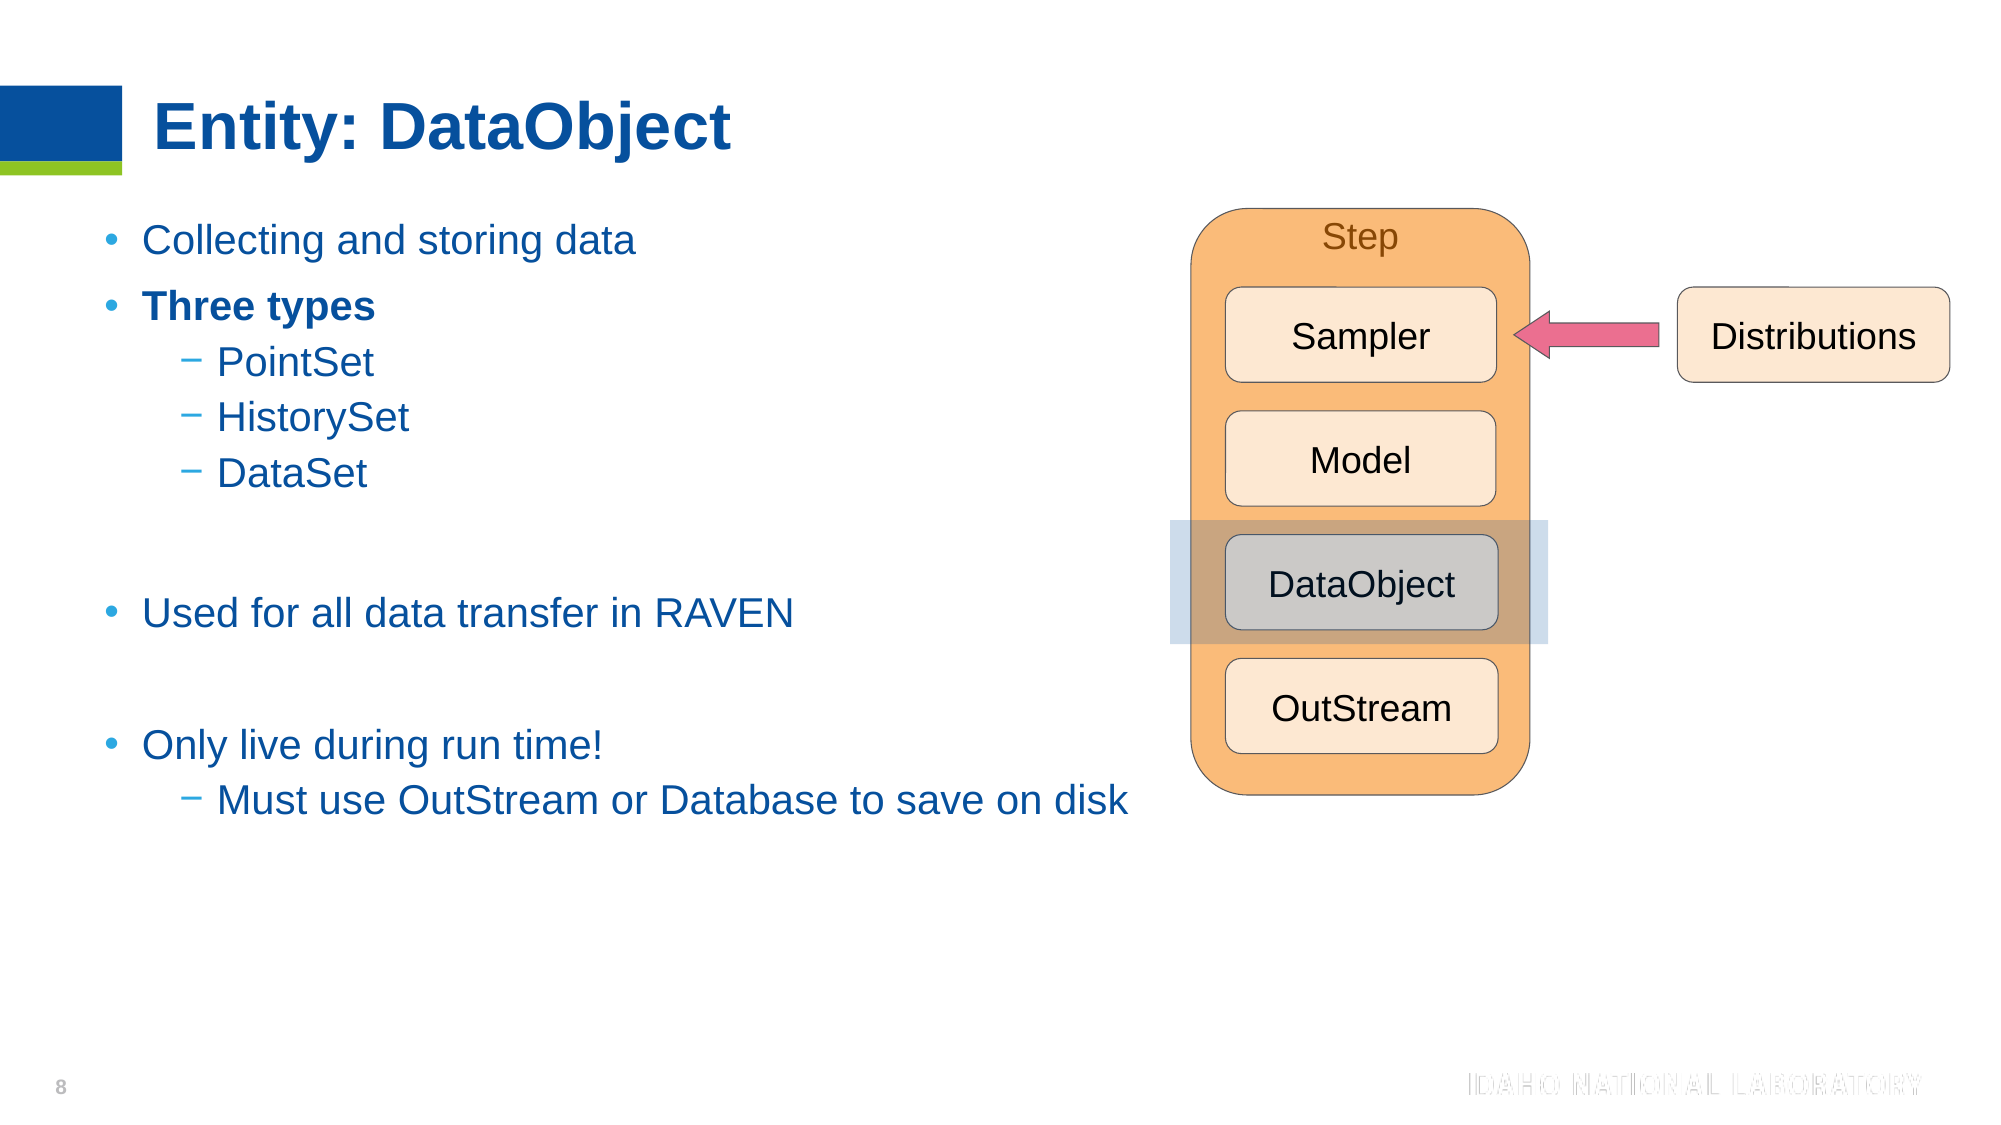

# Entity: DataObject
Step

Collecting and storing data
Three types
PointSet
HistorySet
DataSet

Used for all data transfer in RAVEN

Only live during run time!
Must use OutStream or Database to save on disk

Sampler
Distributions

Model

DataObject
OutStream
8